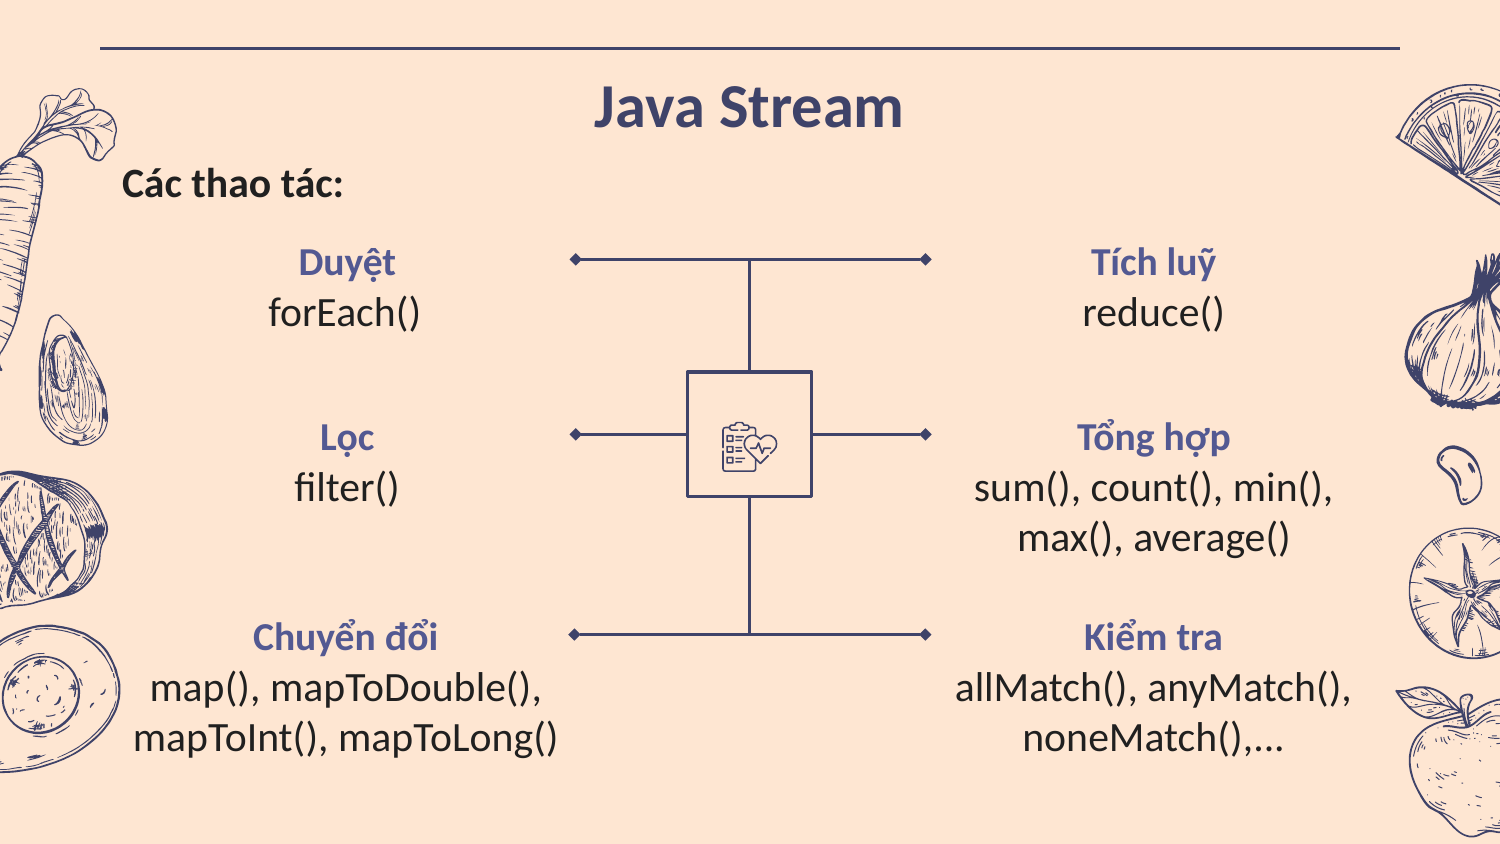

# Java Stream
Các thao tác:
Duyệt
Tích luỹ
forEach()
reduce()

Lọc
Tổng hợp

filter()
sum(), count(), min(), max(), average()
Chuyển đổi
Kiểm tra
map(), mapToDouble(), mapToInt(), mapToLong()
allMatch(), anyMatch(), noneMatch(),...